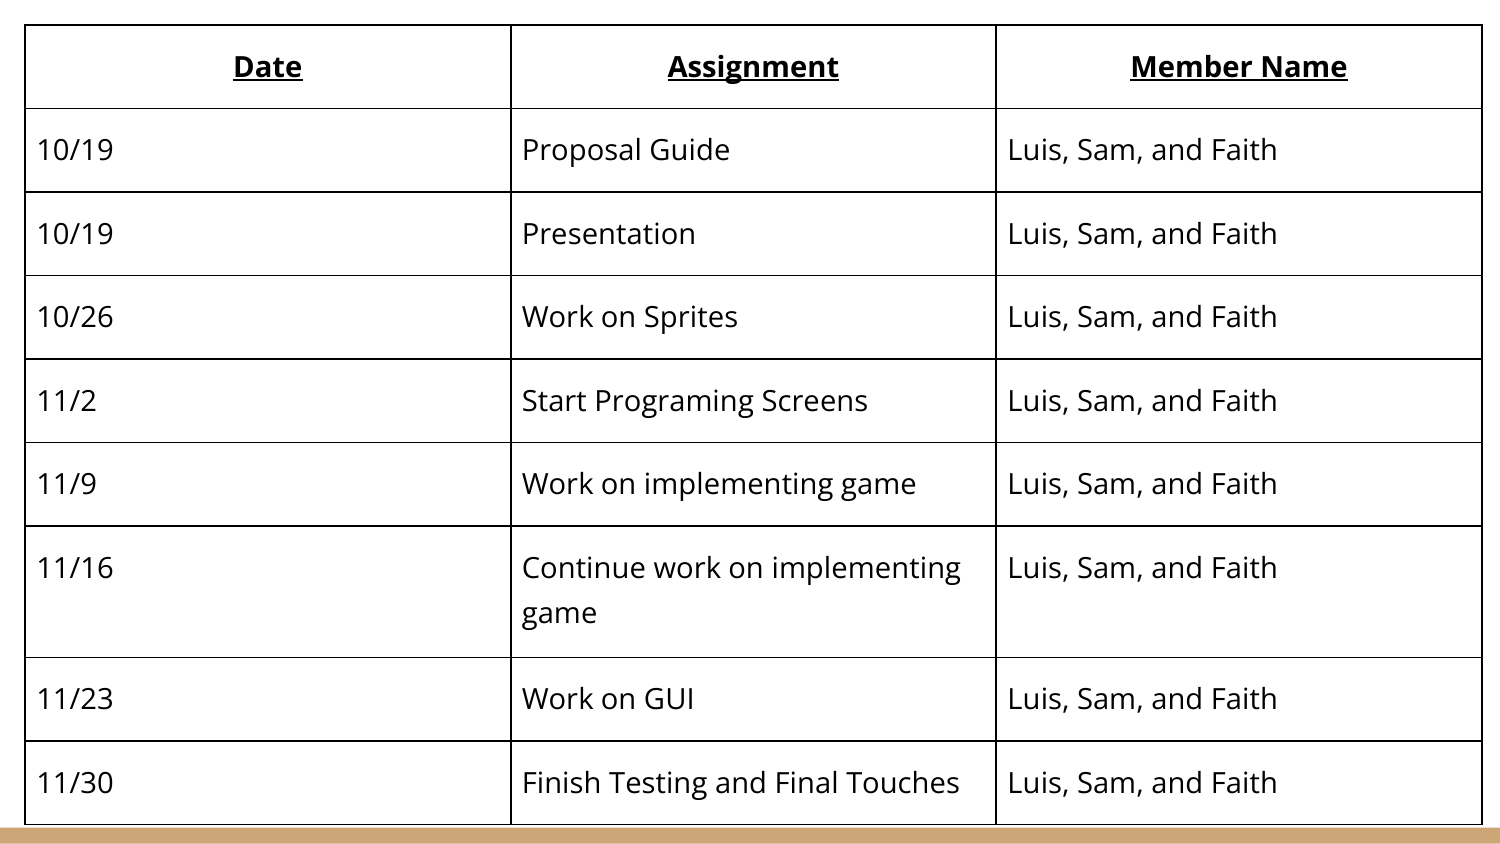

| Date | Assignment | Member Name |
| --- | --- | --- |
| 10/19 | Proposal Guide | Luis, Sam, and Faith |
| 10/19 | Presentation | Luis, Sam, and Faith |
| 10/26 | Work on Sprites | Luis, Sam, and Faith |
| 11/2 | Start Programing Screens | Luis, Sam, and Faith |
| 11/9 | Work on implementing game | Luis, Sam, and Faith |
| 11/16 | Continue work on implementing game | Luis, Sam, and Faith |
| 11/23 | Work on GUI | Luis, Sam, and Faith |
| 11/30 | Finish Testing and Final Touches | Luis, Sam, and Faith |